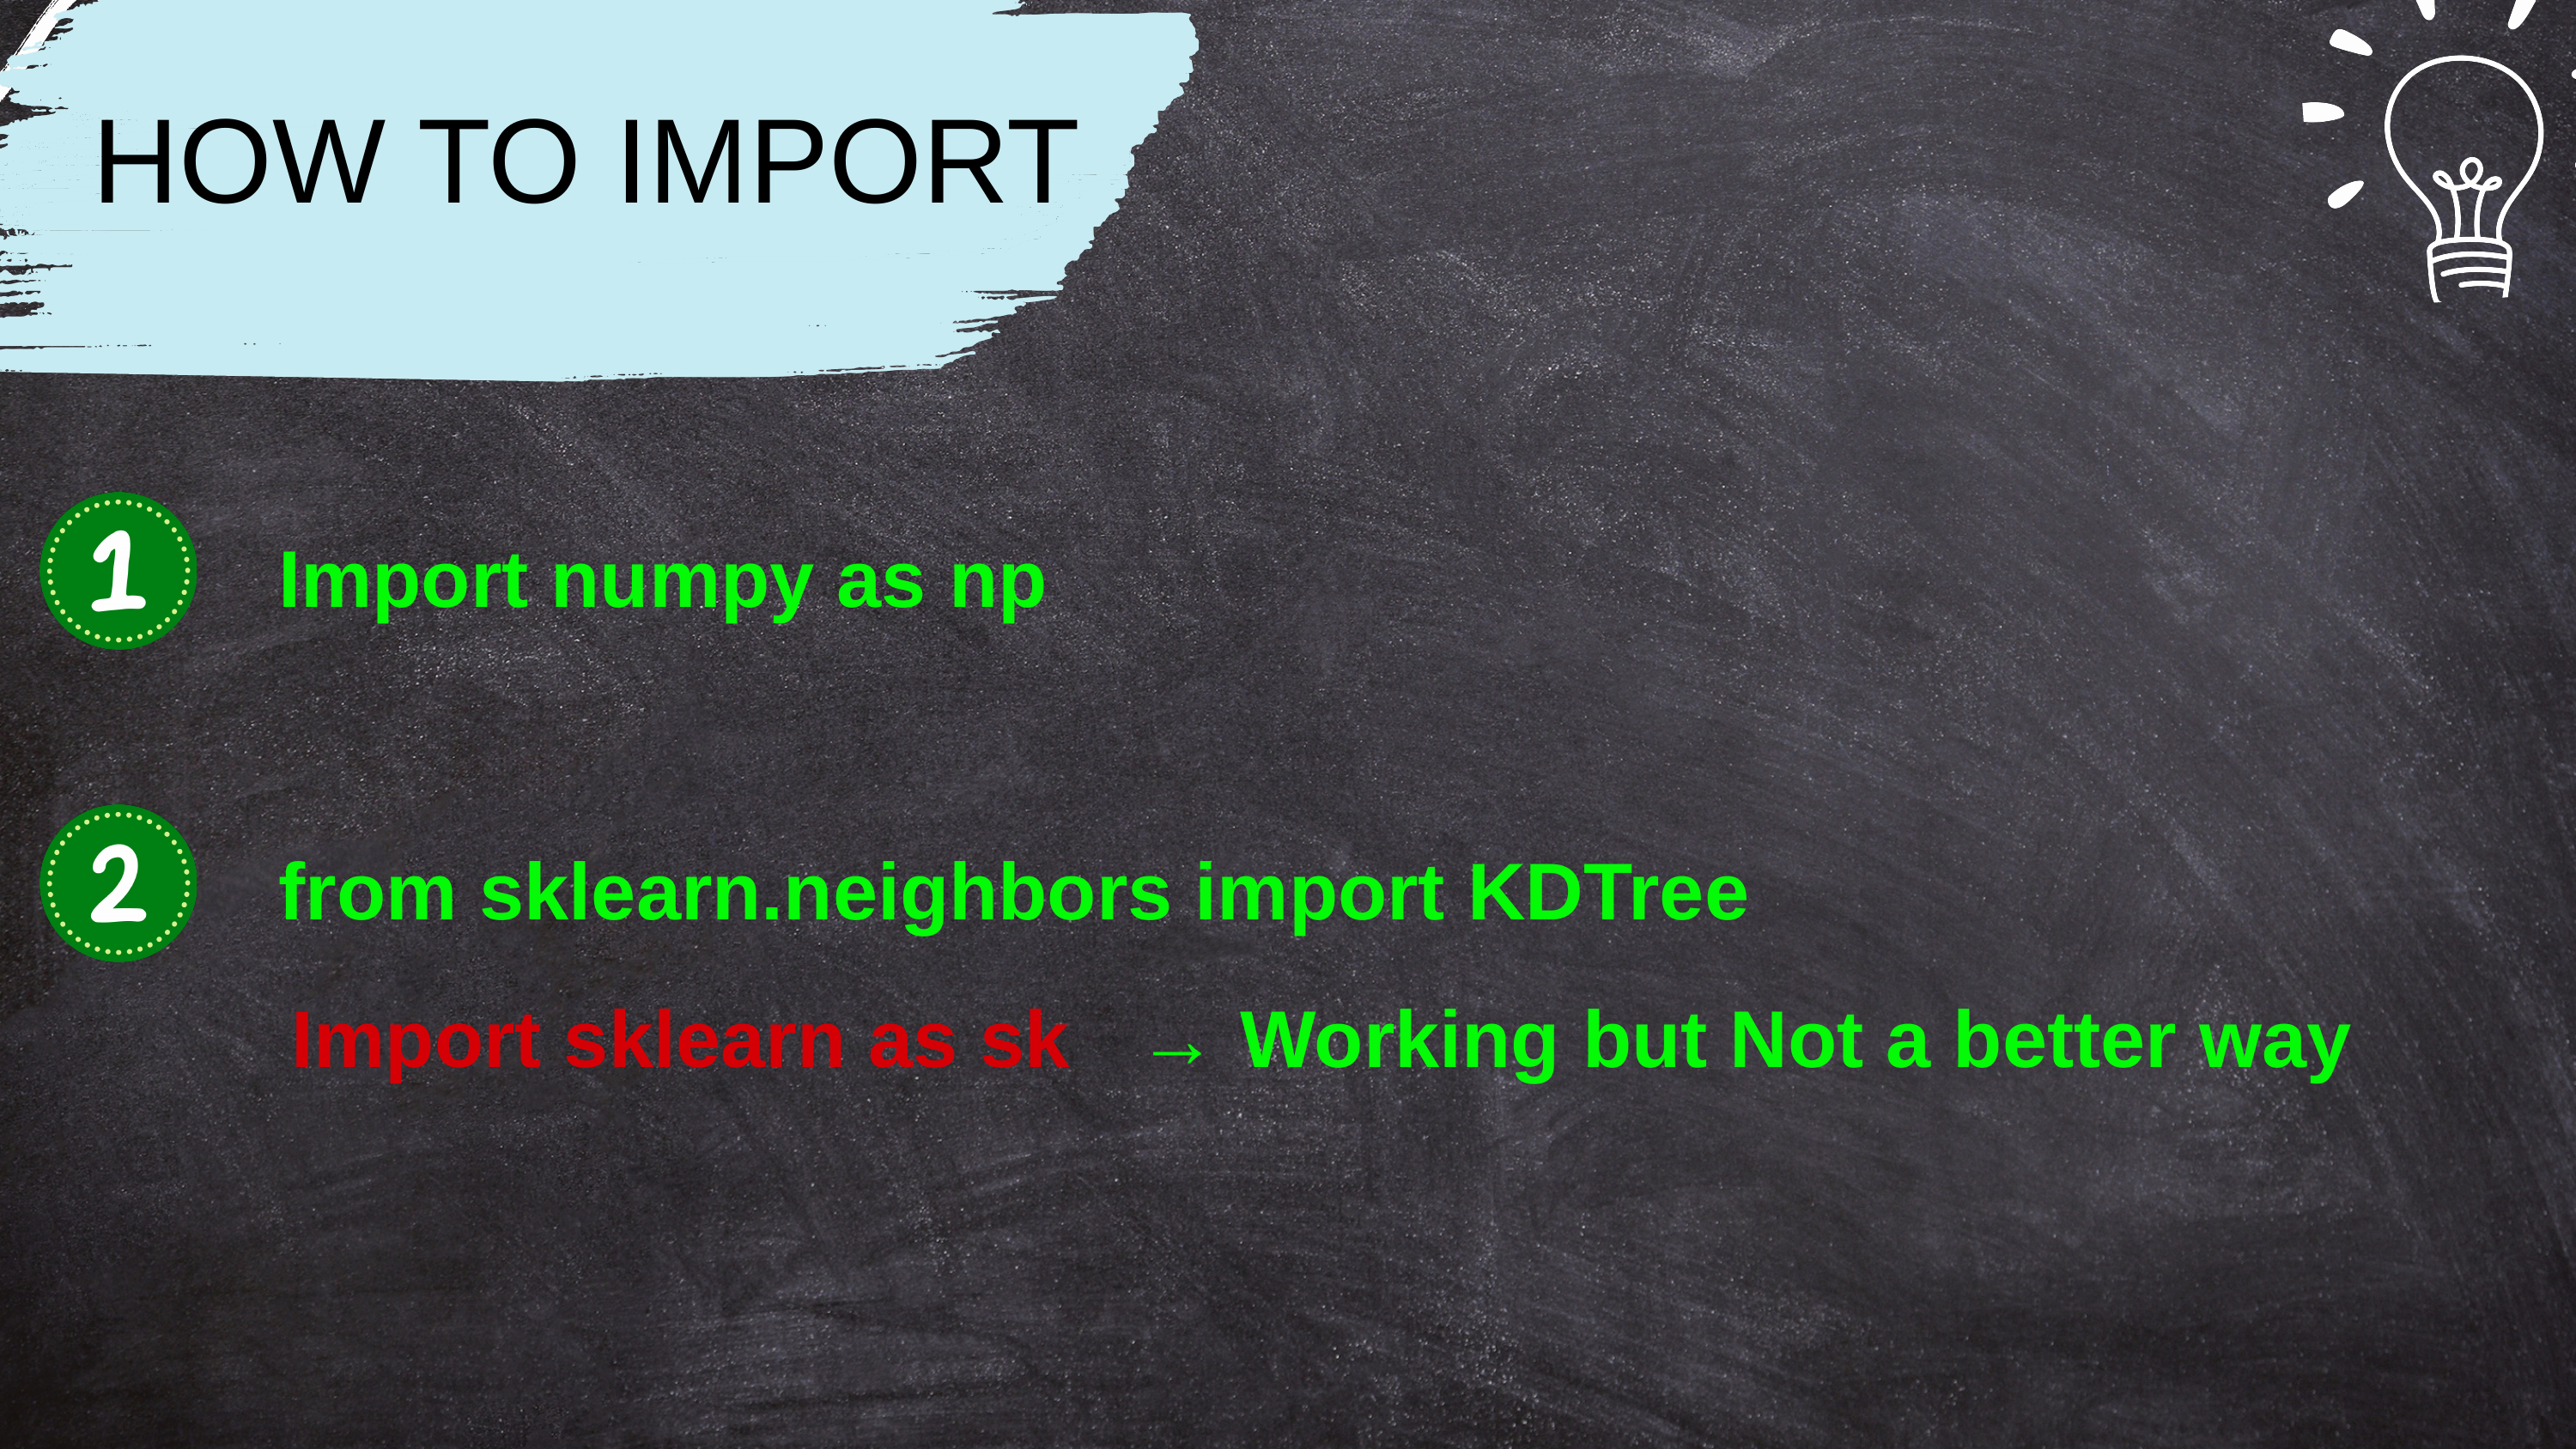

HOW TO IMPORT

Import numpy as np

from sklearn.neighbors import KDTree
Import sklearn as sk
→ Working but Not a better way